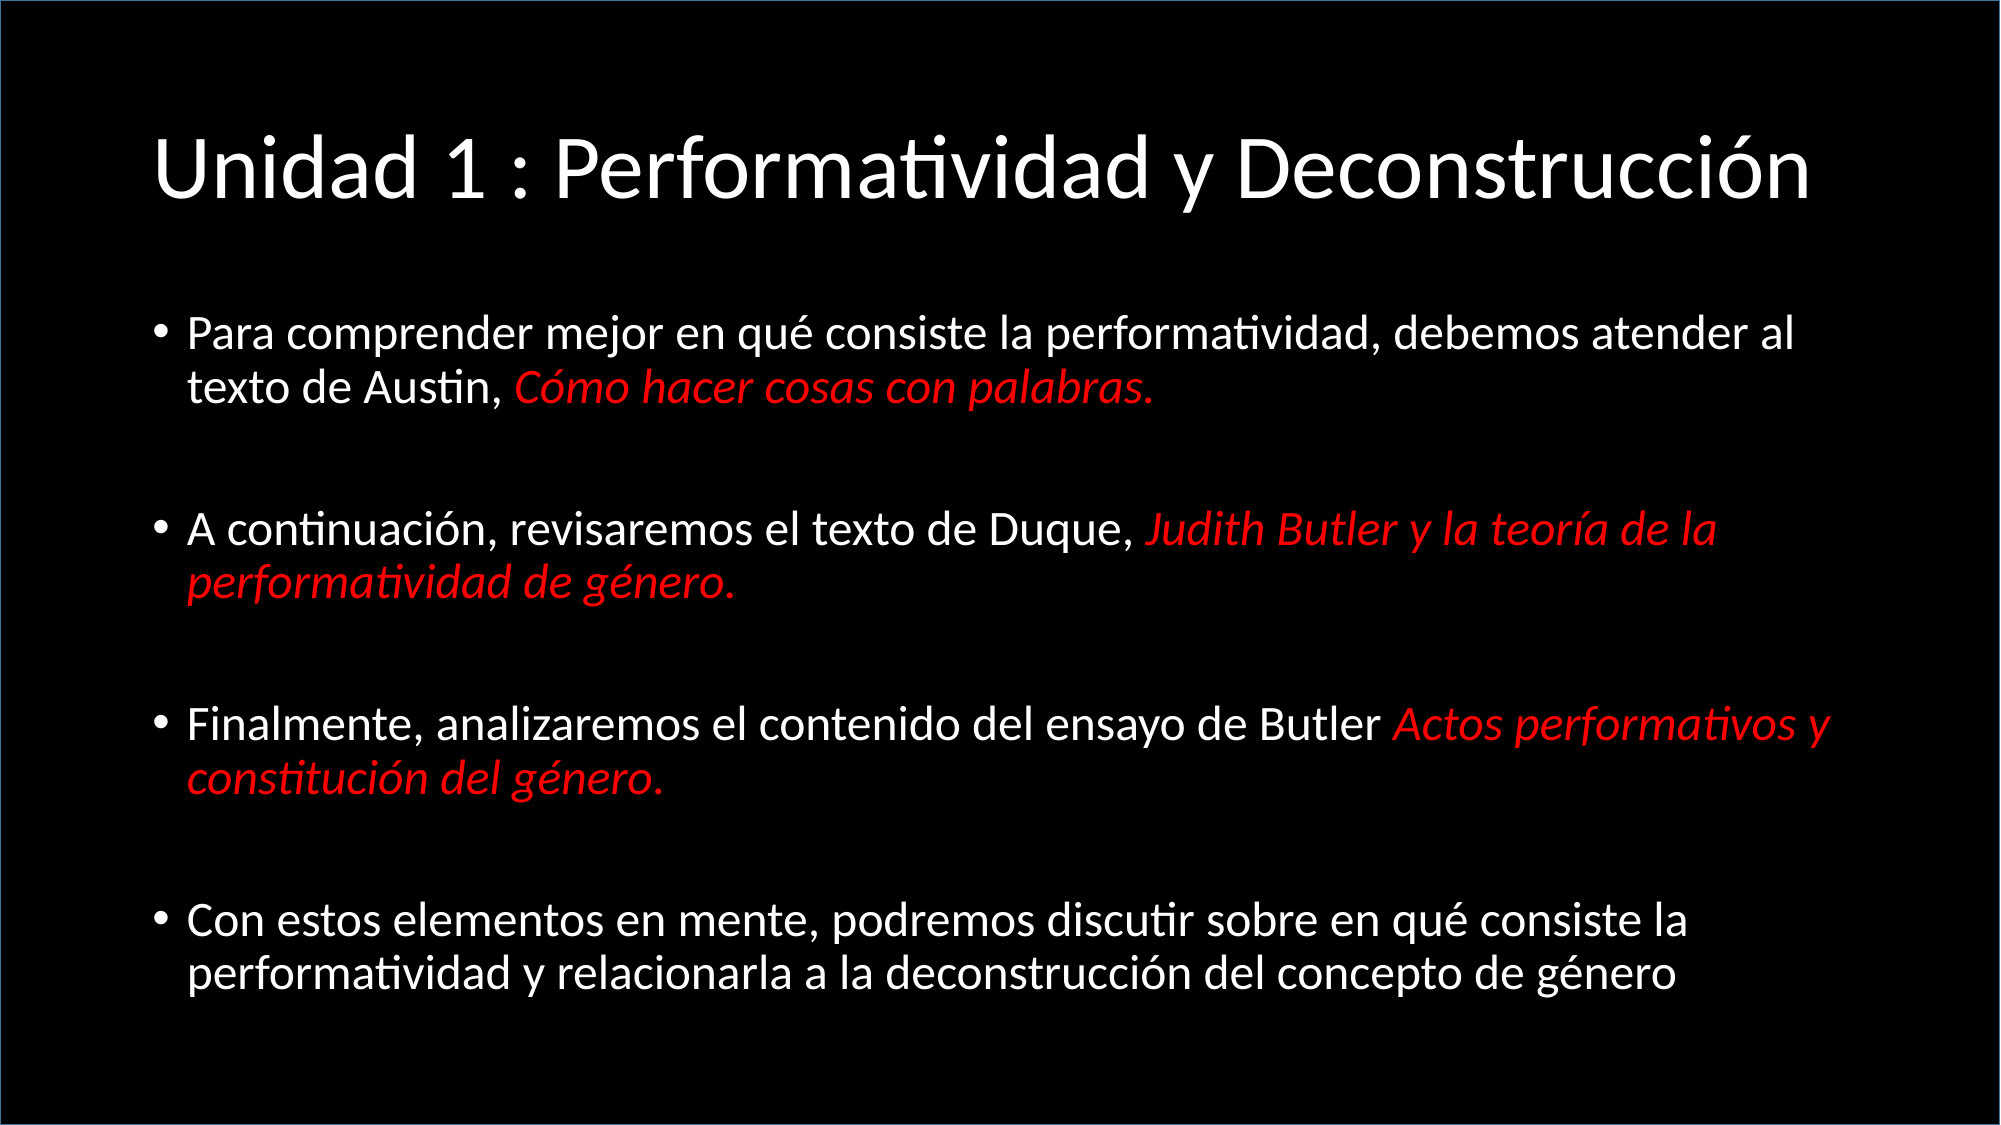

# Unidad 1 : Performatividad y Deconstrucción
Para comprender mejor en qué consiste la performatividad, debemos atender al texto de Austin, Cómo hacer cosas con palabras.

A continuación, revisaremos el texto de Duque, Judith Butler y la teoría de la performatividad de género.

Finalmente, analizaremos el contenido del ensayo de Butler Actos performativos y constitución del género.

Con estos elementos en mente, podremos discutir sobre en qué consiste la performatividad y relacionarla a la deconstrucción del concepto de género.